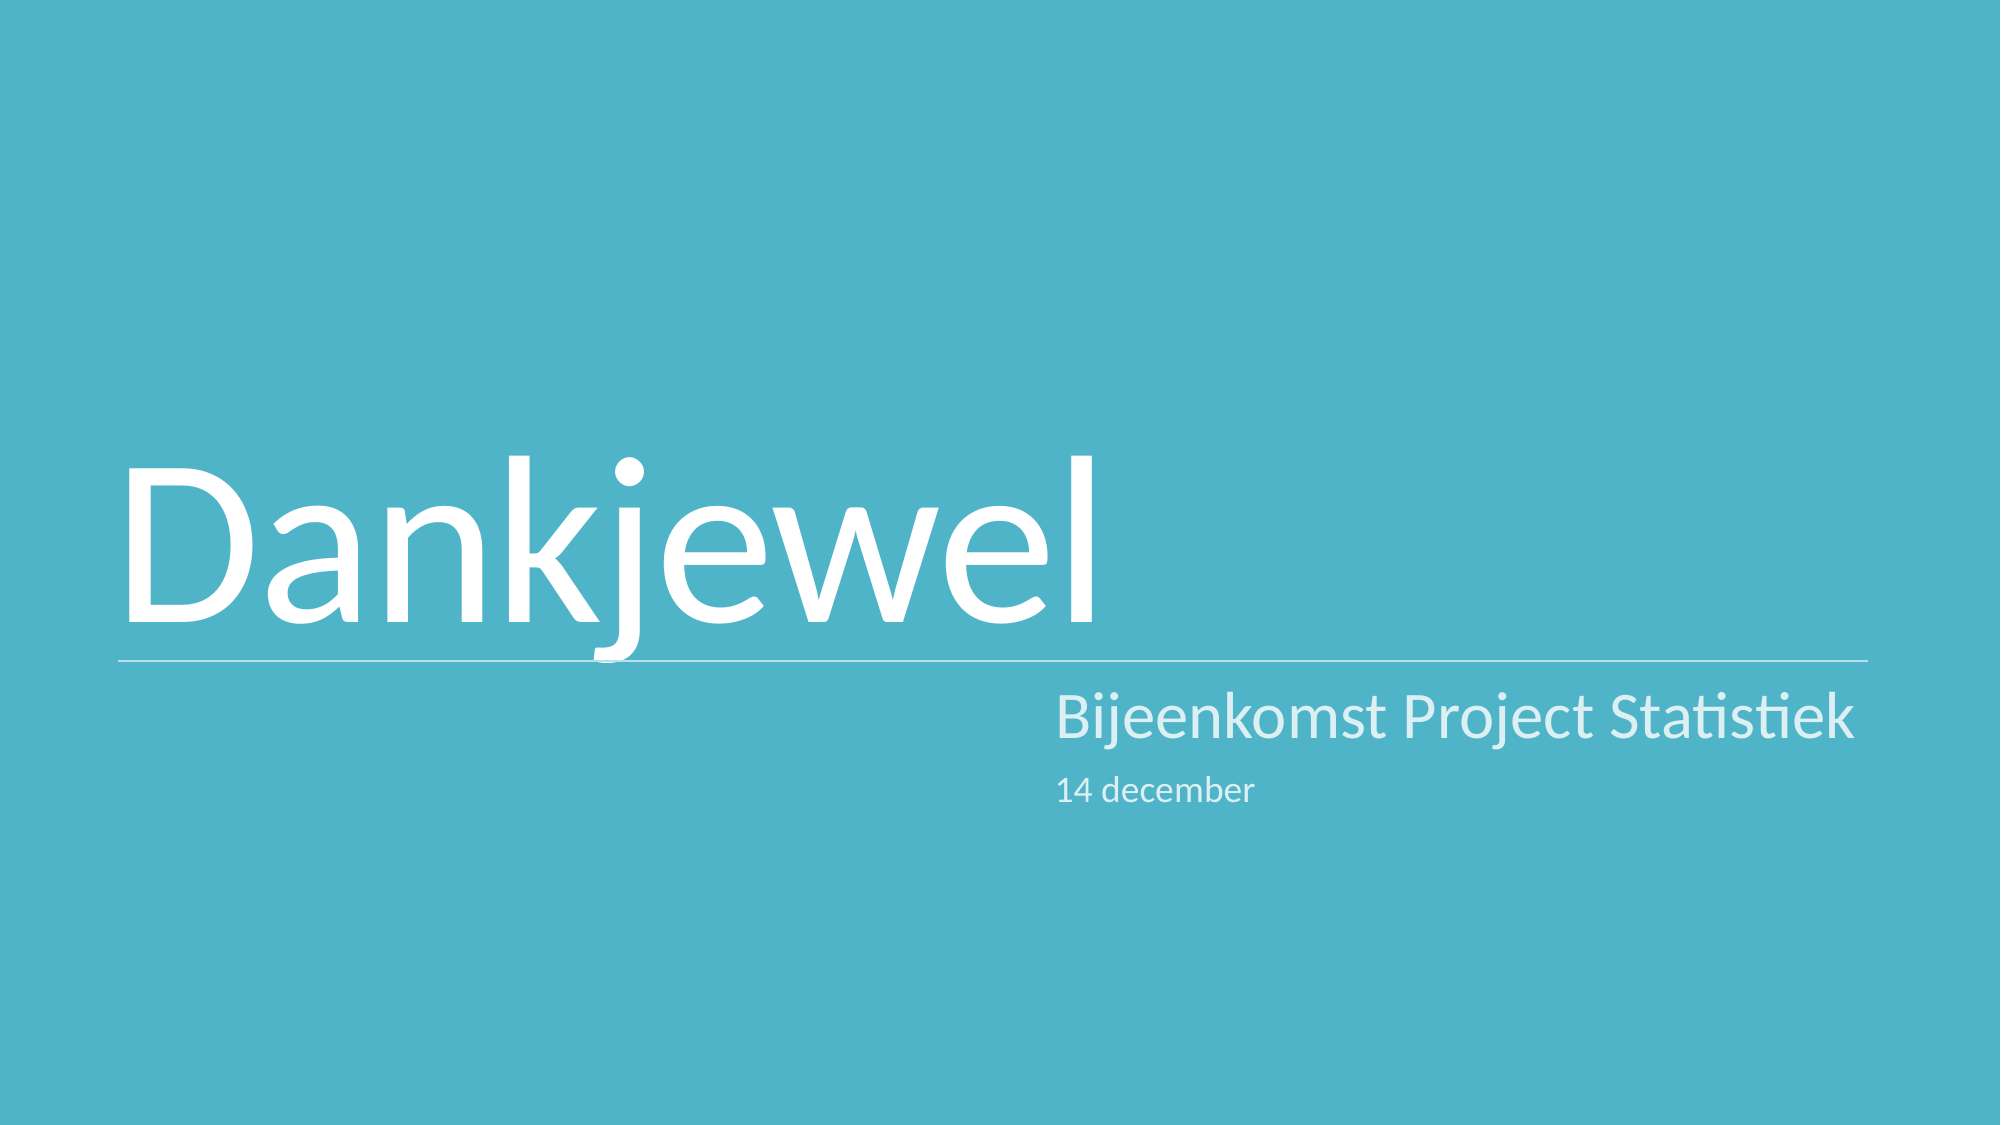

# Dankjewel
Bijeenkomst Project Statistiek
14 december